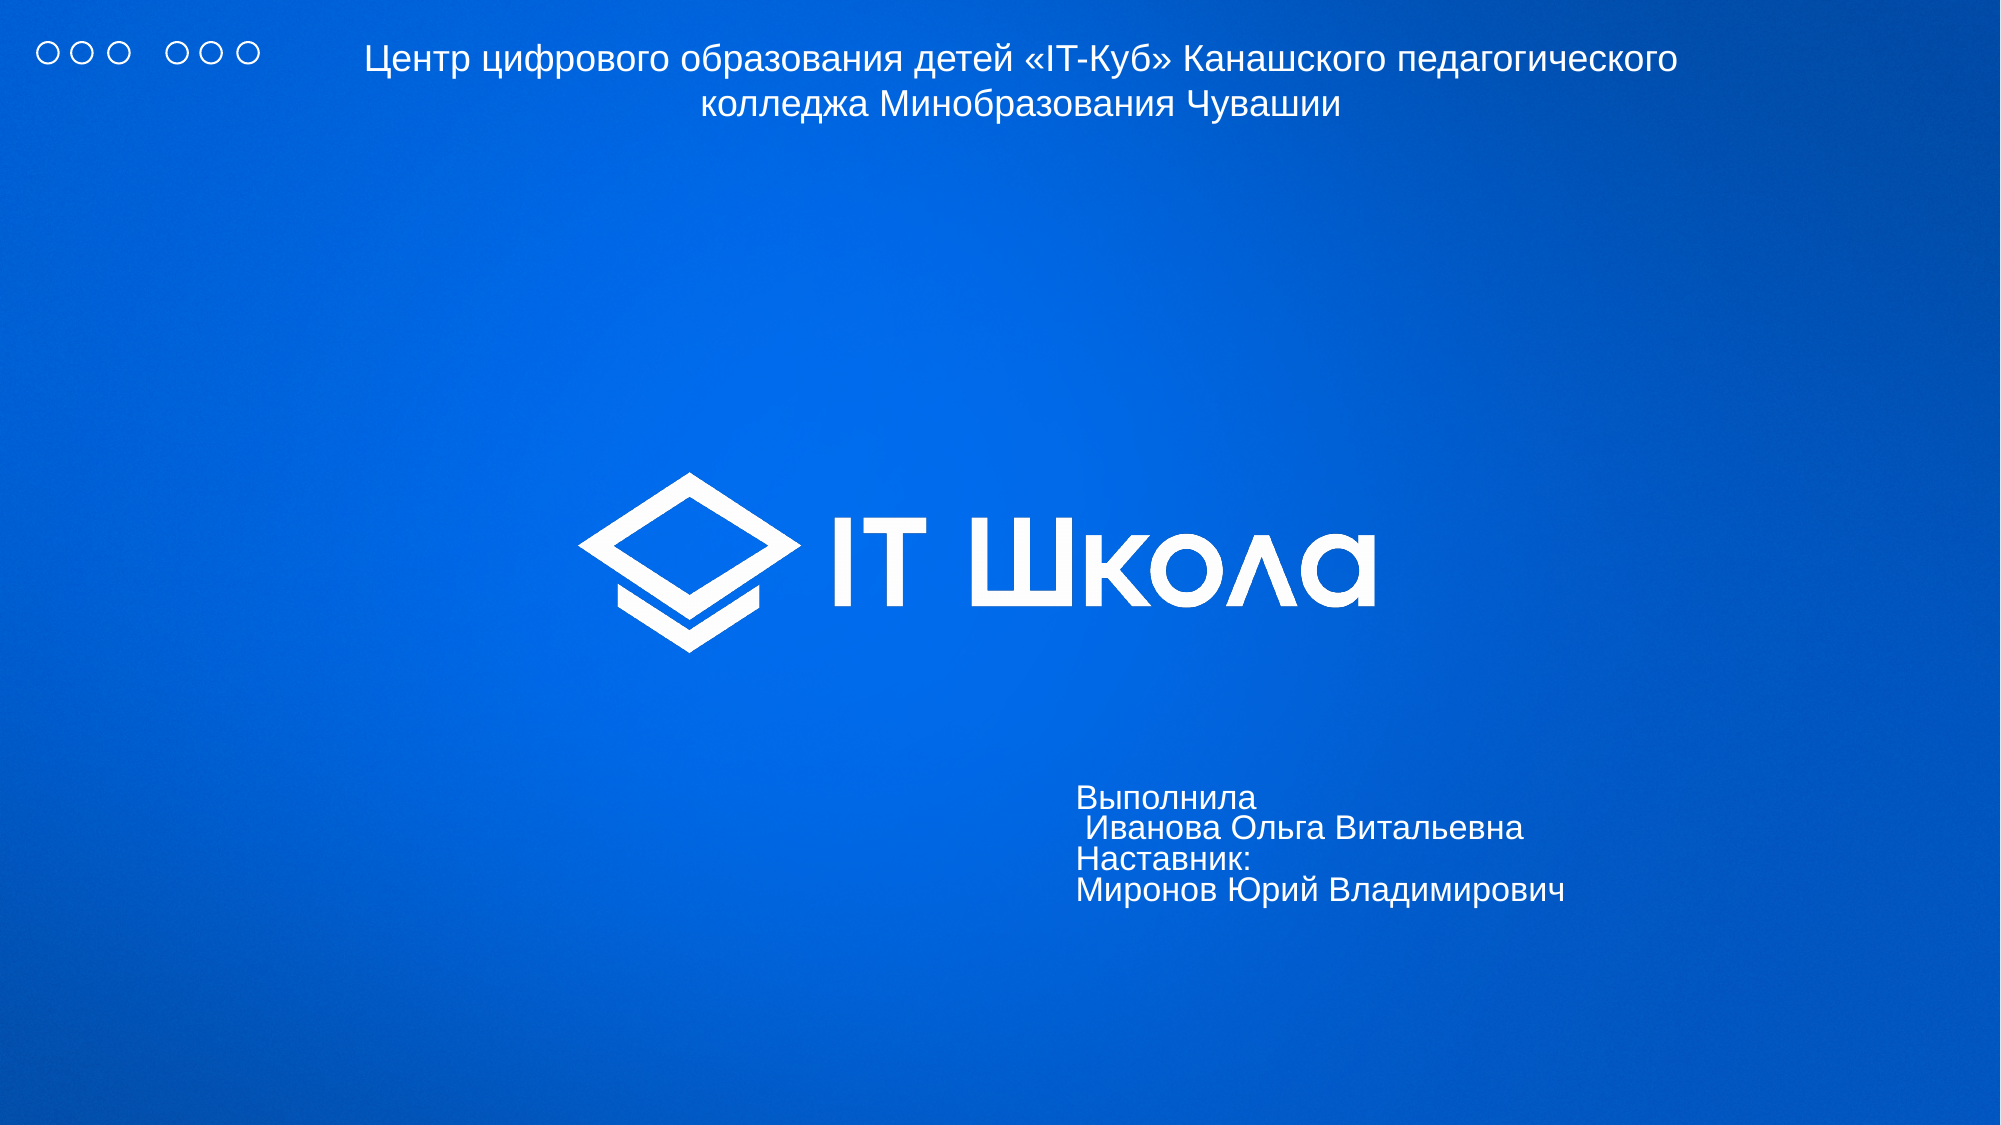

Центр цифрового образования детей «IT-Куб» Канашского педагогического колледжа Минобразования Чувашии
Выполнила
 Иванова Ольга Витальевна
Наставник:
Миронов Юрий Владимирович